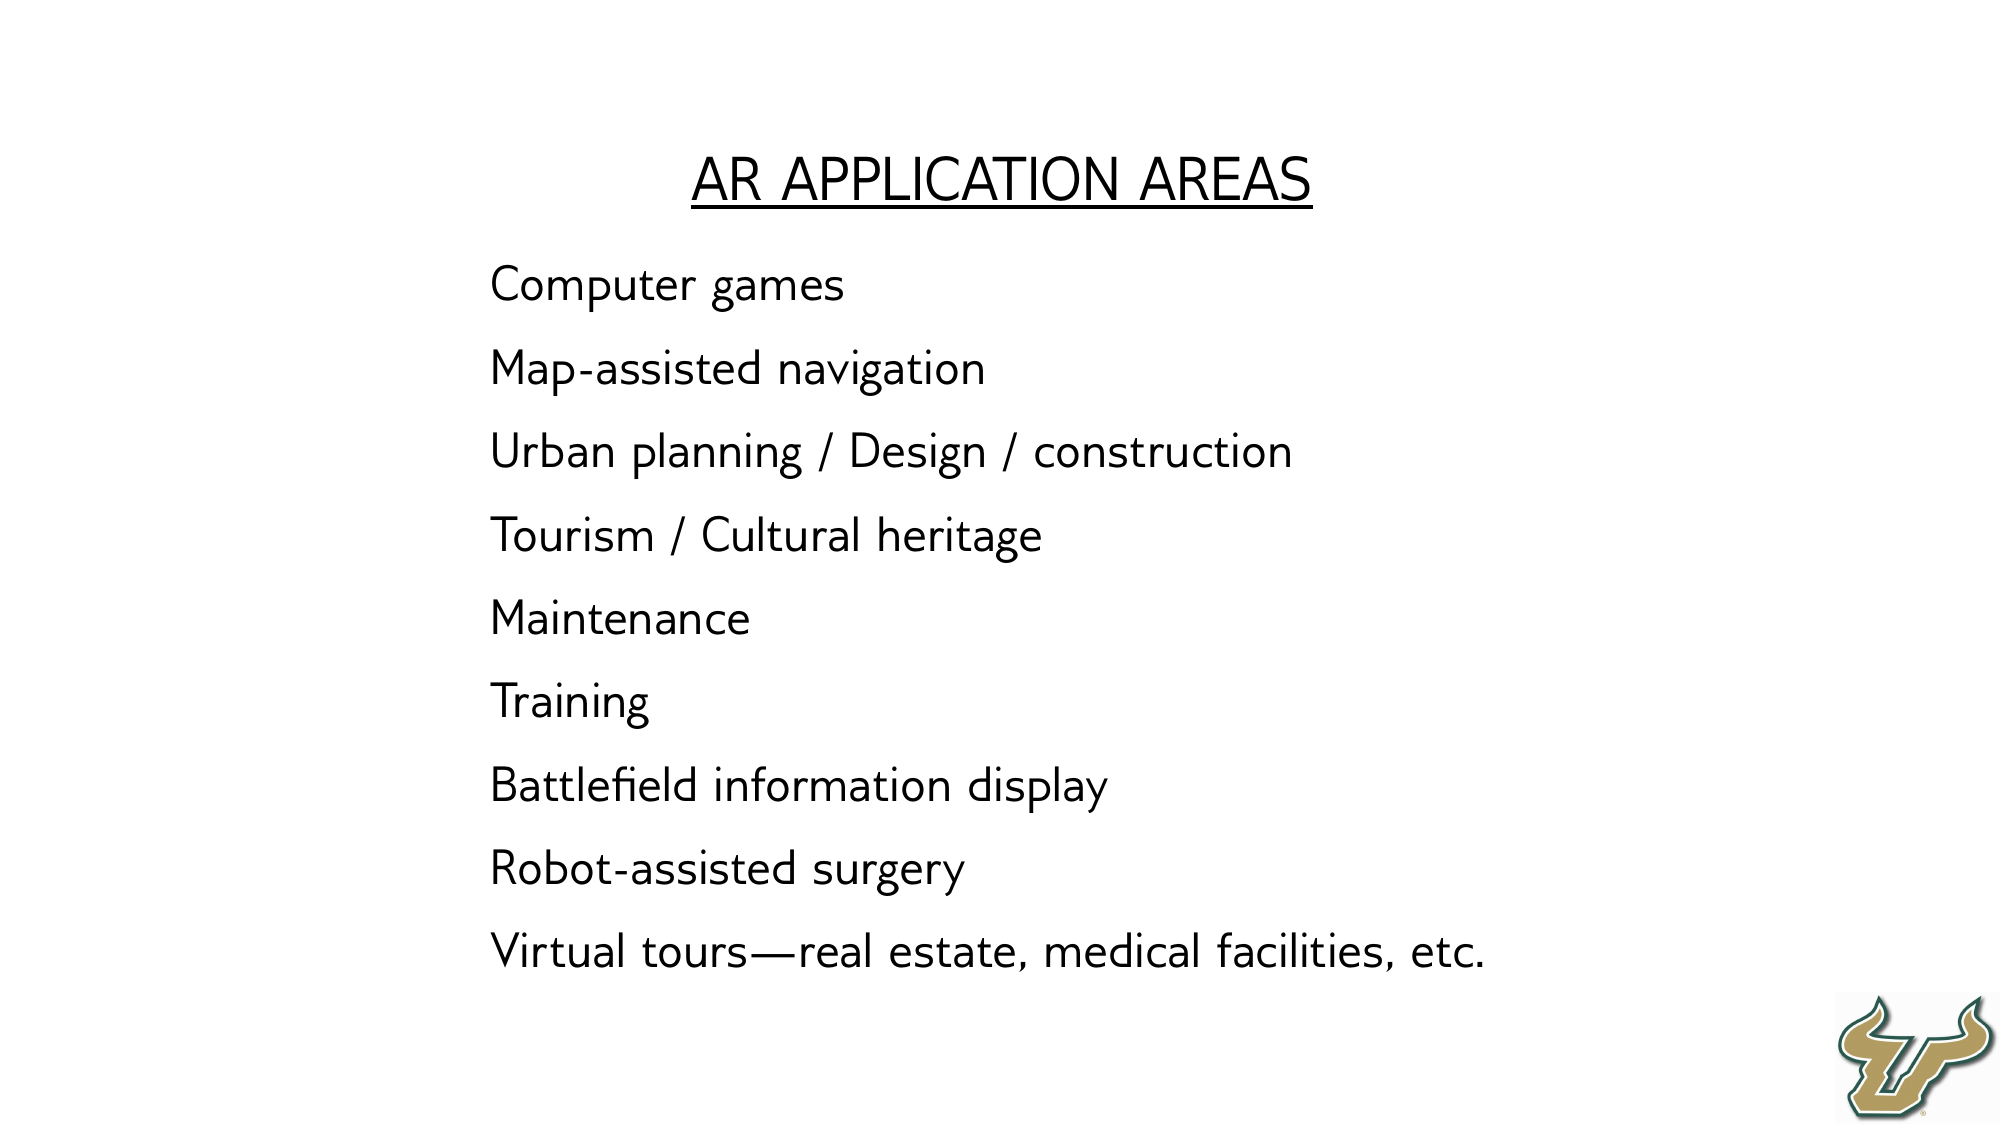

AR Application Areas
Computer games
Map-assisted navigation
Urban planning / Design / construction
Tourism / Cultural heritage
Maintenance
Training
Battlefield information display
Robot-assisted surgery
Virtual tours—real estate, medical facilities, etc.